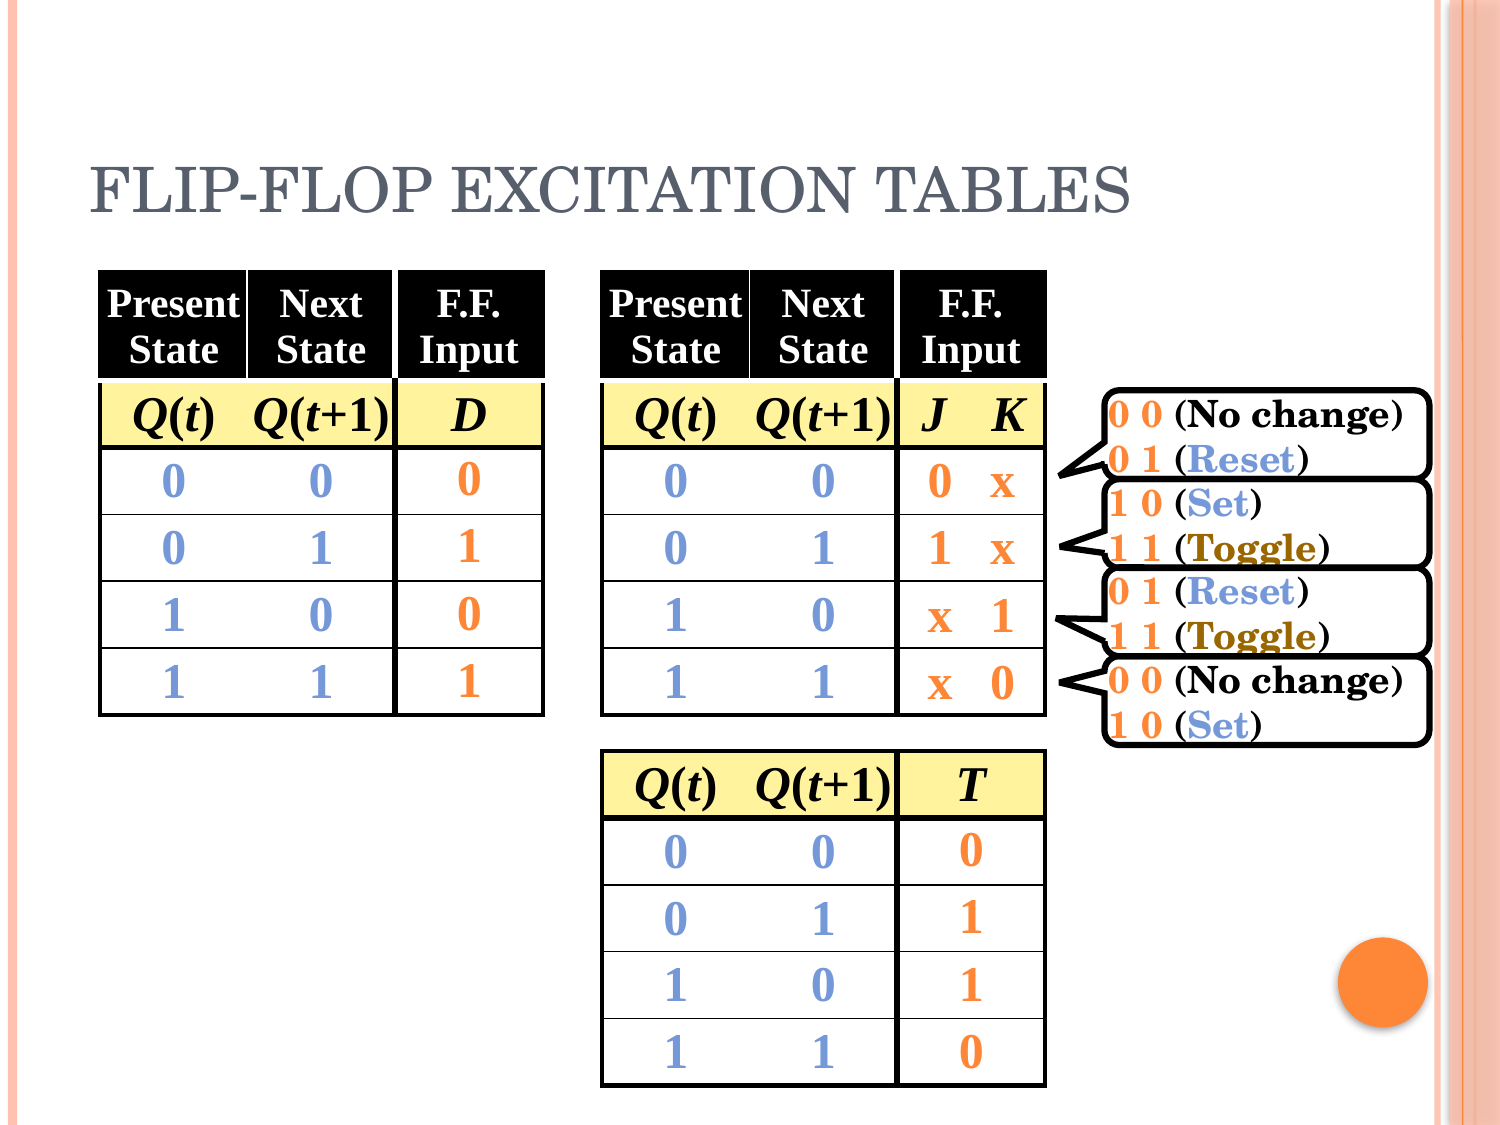

# Flip-Flop Excitation Tables
| Present State | Next State | F.F. Input |
| --- | --- | --- |
| Q(t) | Q(t+1) | D |
| 0 | 0 |  |
| 0 | 1 |  |
| 1 | 0 |  |
| 1 | 1 |  |
| Present State | Next State | F.F. Input |  |
| --- | --- | --- | --- |
| Q(t) | Q(t+1) | J | K |
| 0 | 0 |  |  |
| 0 | 1 |  |  |
| 1 | 0 |  |  |
| 1 | 1 |  |  |
0 0 (No change)
0 1 (Reset)
0
1
0
1
0   x
1   x
x   1
x   0
1 0 (Set)
1 1 (Toggle)
0 1 (Reset)
1 1 (Toggle)
0 0 (No change)
1 0 (Set)
| Q(t) | Q(t+1) | T |
| --- | --- | --- |
| 0 | 0 |  |
| 0 | 1 |  |
| 1 | 0 |  |
| 1 | 1 |  |
0
1
1
0
100